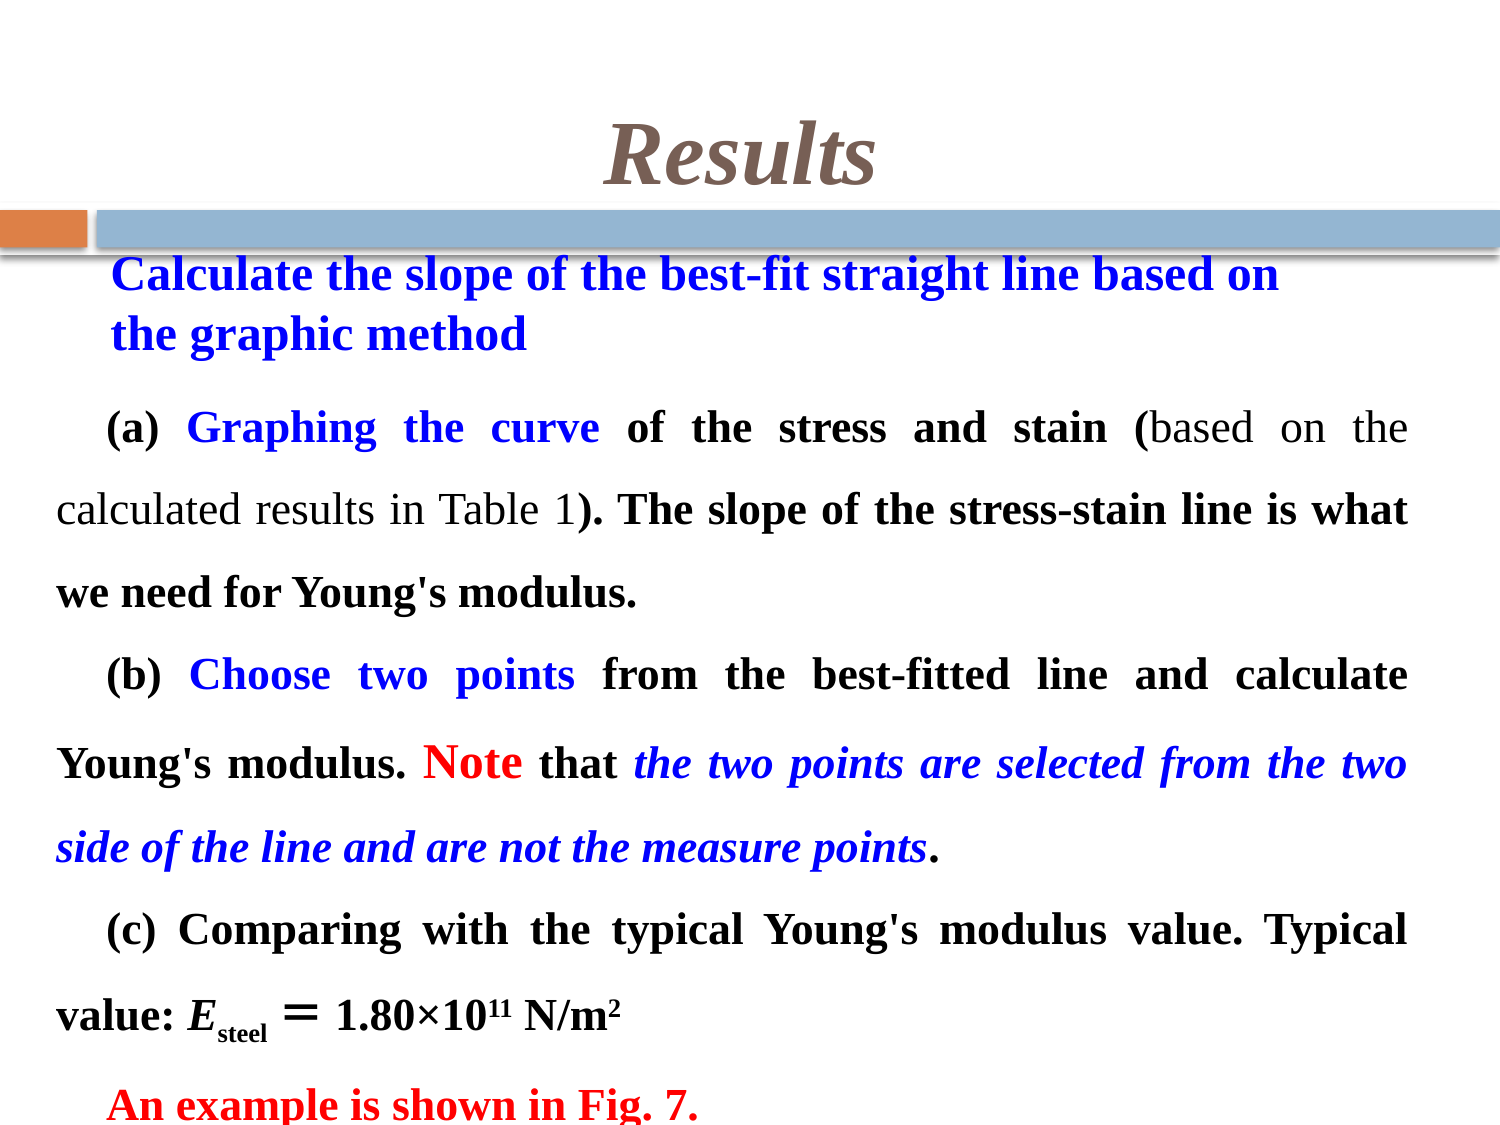

# Results
Calculate the slope of the best-fit straight line based on
the graphic method

(a) Graphing the curve of the stress and stain (based on the calculated results in Table 1). The slope of the stress-stain line is what we need for Young's modulus.
(b) Choose two points from the best-fitted line and calculate Young's modulus. Note that the two points are selected from the two side of the line and are not the measure points.
(c) Comparing with the typical Young's modulus value. Typical value: Esteel＝1.80×1011 N/m2
An example is shown in Fig. 7.